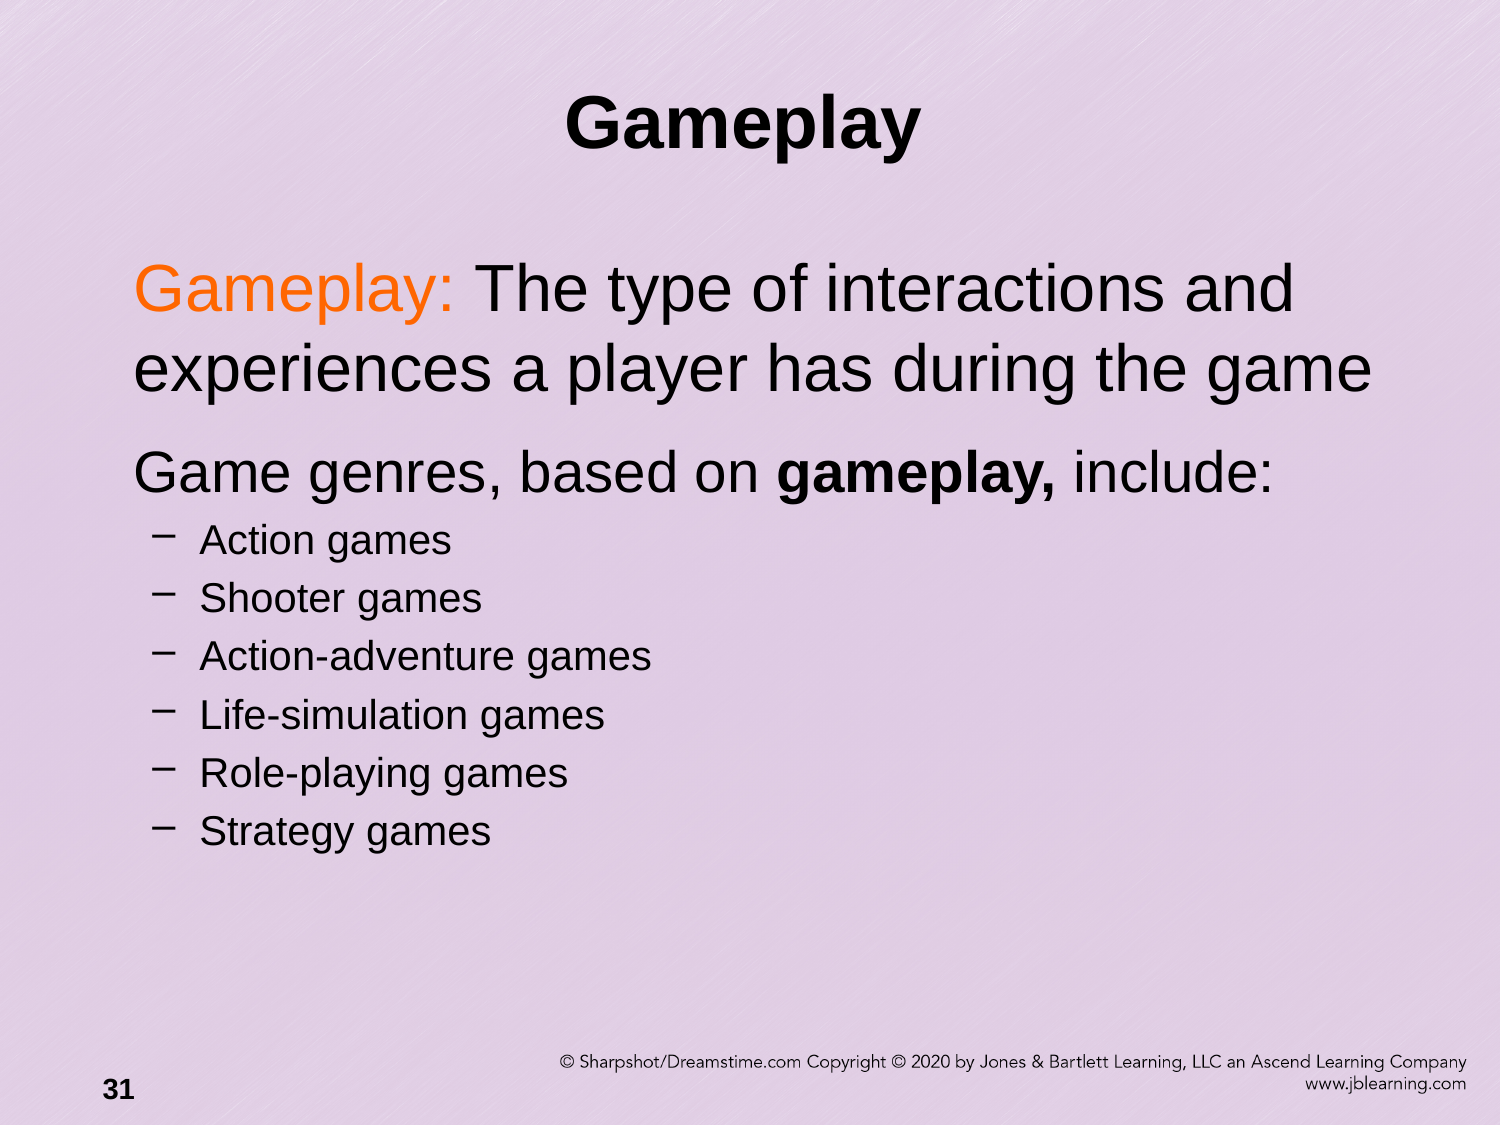

# Gameplay
Gameplay: The type of interactions and experiences a player has during the game
Game genres, based on gameplay, include:
Action games
Shooter games
Action-adventure games
Life-simulation games
Role-playing games
Strategy games
31